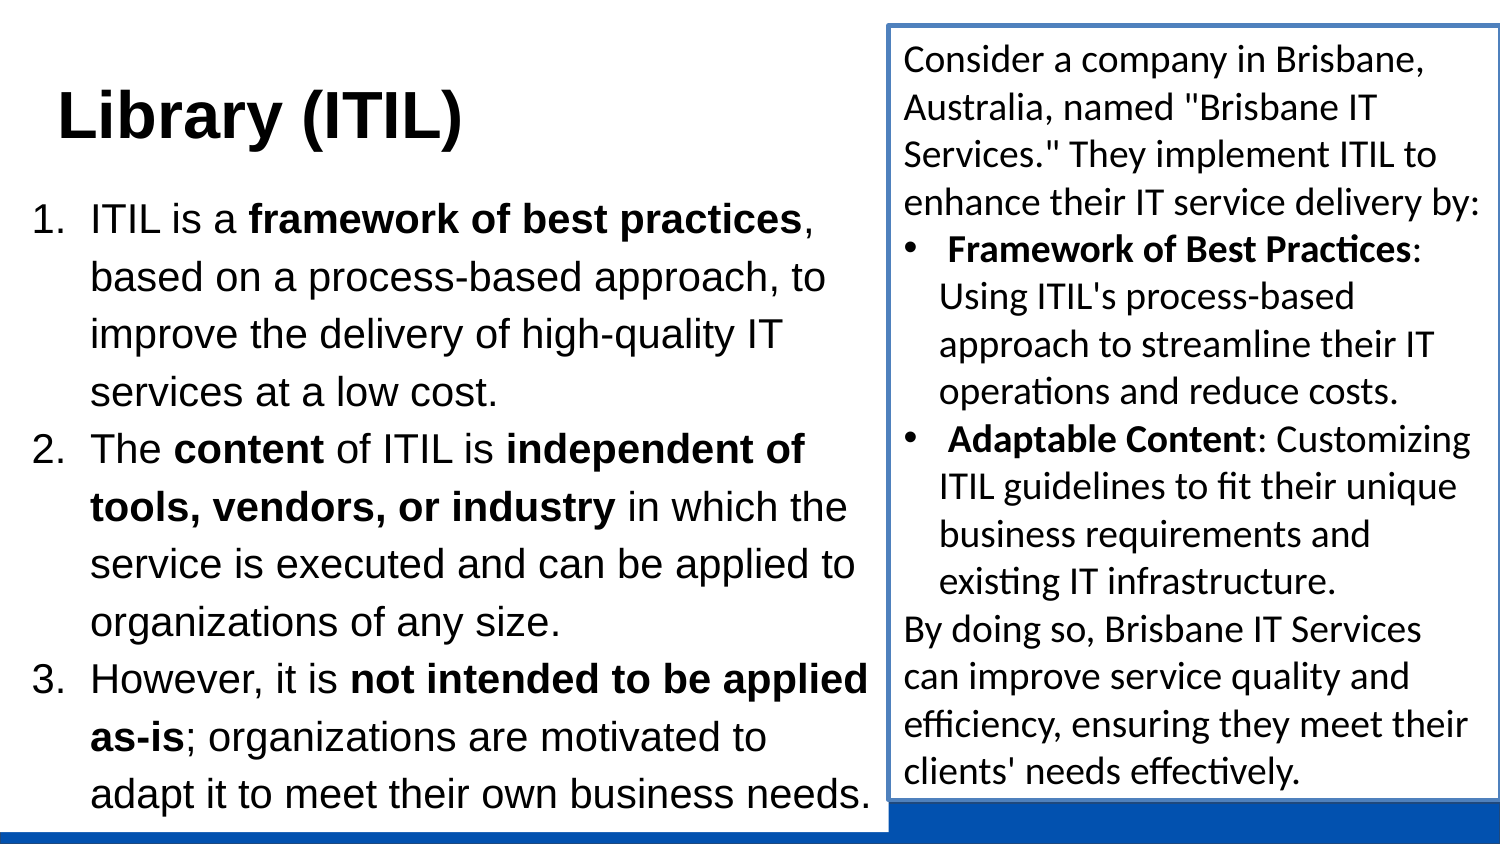

Consider a company in Brisbane, Australia, named "Brisbane IT Services." They implement ITIL to enhance their IT service delivery by:
 Framework of Best Practices: Using ITIL's process-based approach to streamline their IT operations and reduce costs.
 Adaptable Content: Customizing ITIL guidelines to fit their unique business requirements and existing IT infrastructure.
By doing so, Brisbane IT Services can improve service quality and efficiency, ensuring they meet their clients' needs effectively.
Library (ITIL)
ITIL is a framework of best practices, based on a process-based approach, to improve the delivery of high-quality IT services at a low cost.
The content of ITIL is independent of tools, vendors, or industry in which the service is executed and can be applied to organizations of any size.
However, it is not intended to be applied as-is; organizations are motivated to adapt it to meet their own business needs.